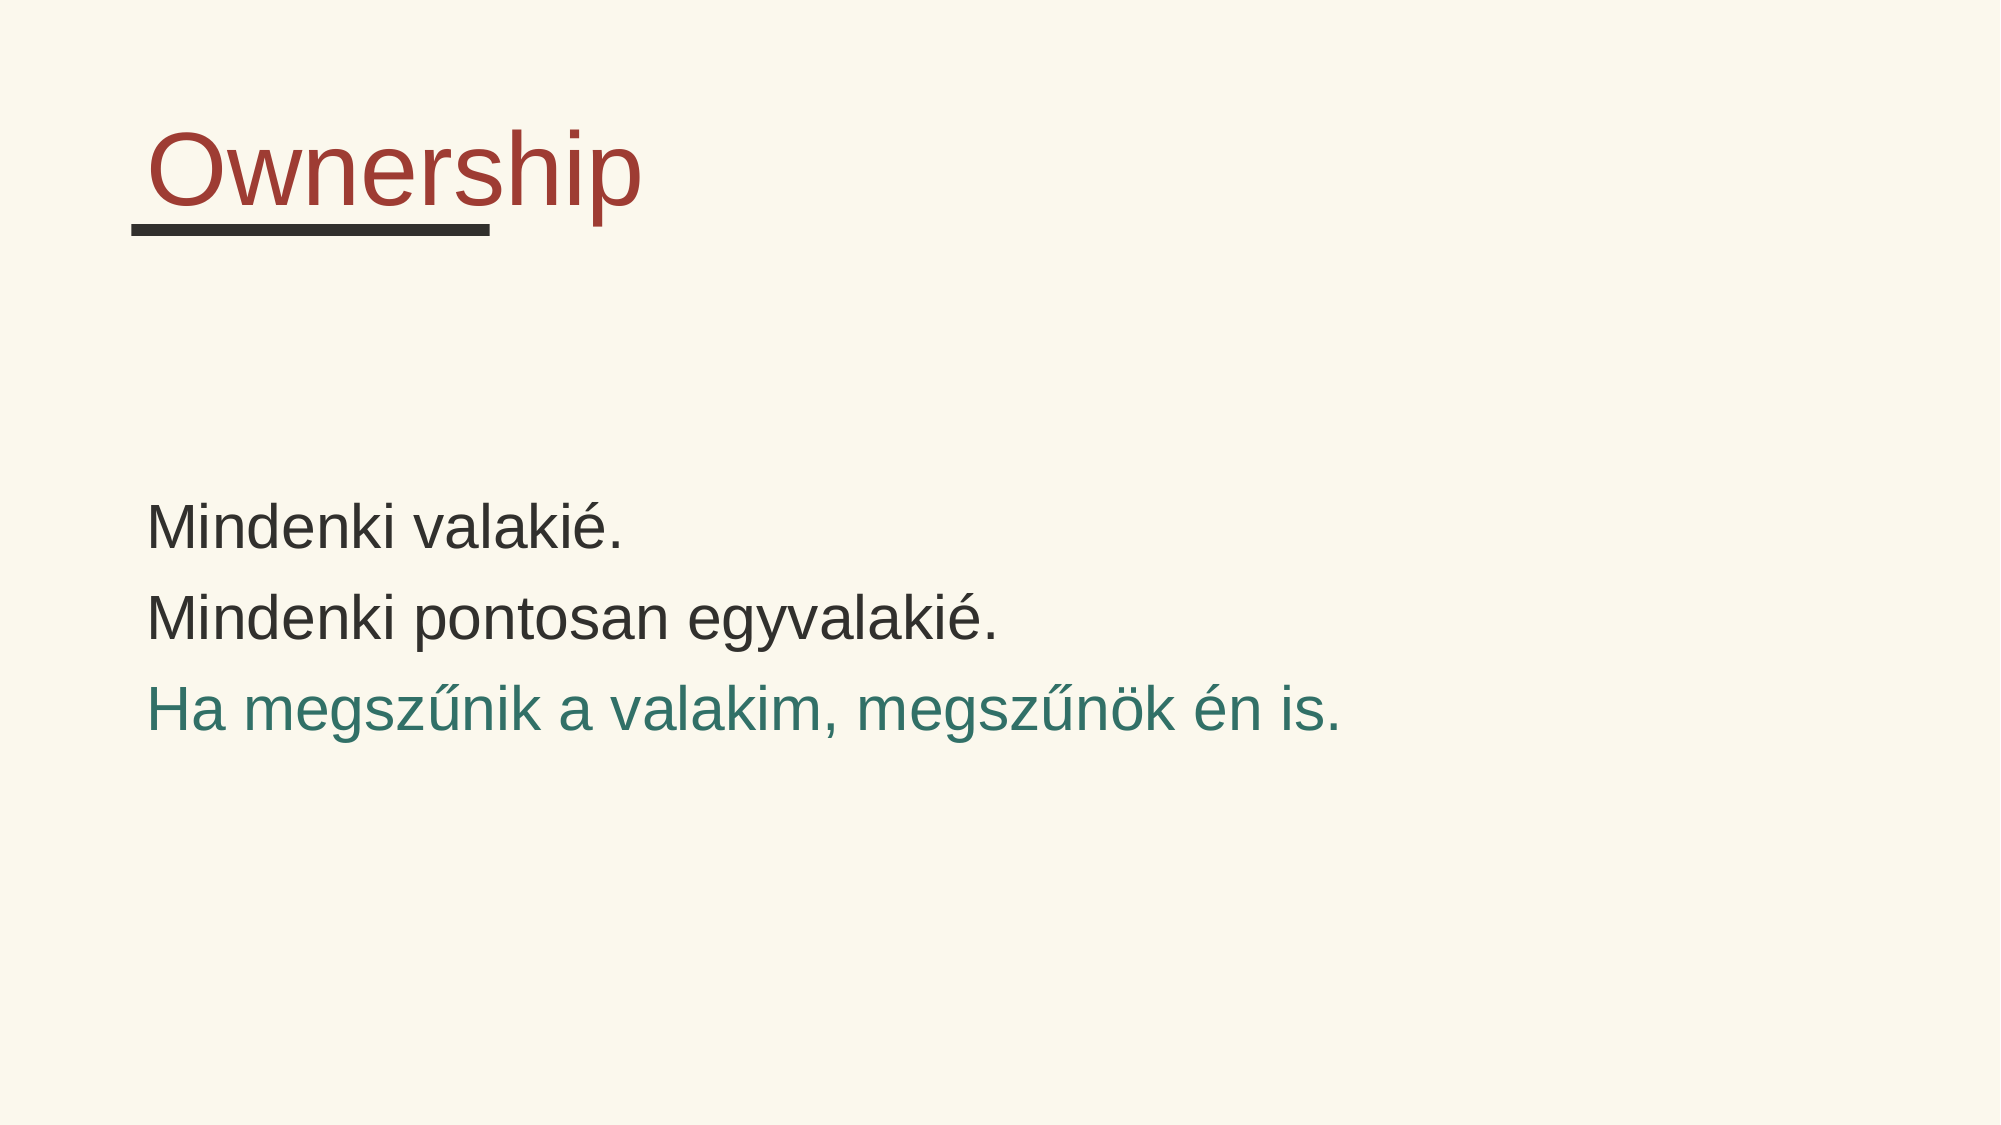

Ownership

Mindenki valakié.
Mindenki pontosan egyvalakié.
Ha megszűnik a valakim, megszűnök én is.